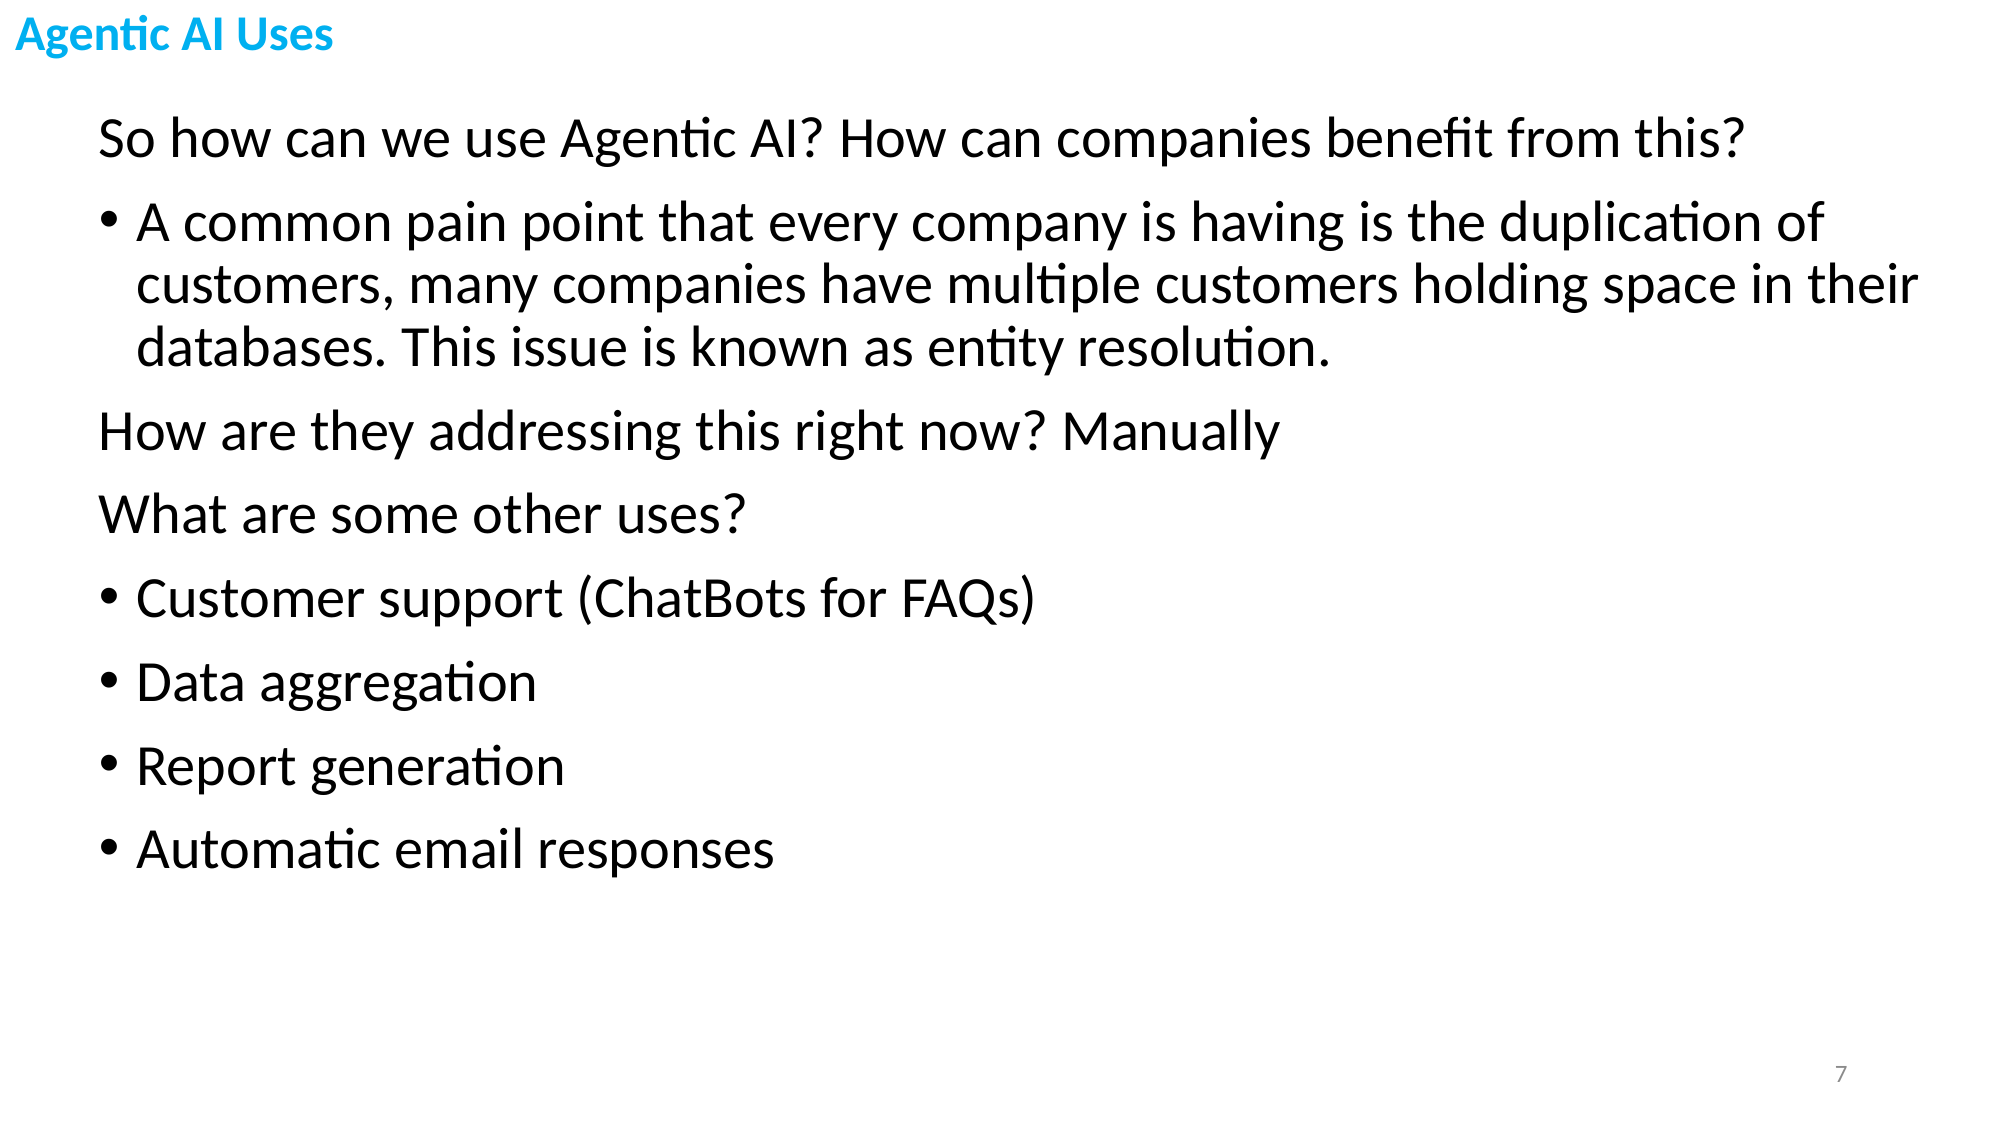

# Agentic AI Uses
So how can we use Agentic AI? How can companies benefit from this?
A common pain point that every company is having is the duplication of customers, many companies have multiple customers holding space in their databases. This issue is known as entity resolution.
How are they addressing this right now? Manually
What are some other uses?
Customer support (ChatBots for FAQs)
Data aggregation
Report generation
Automatic email responses

7